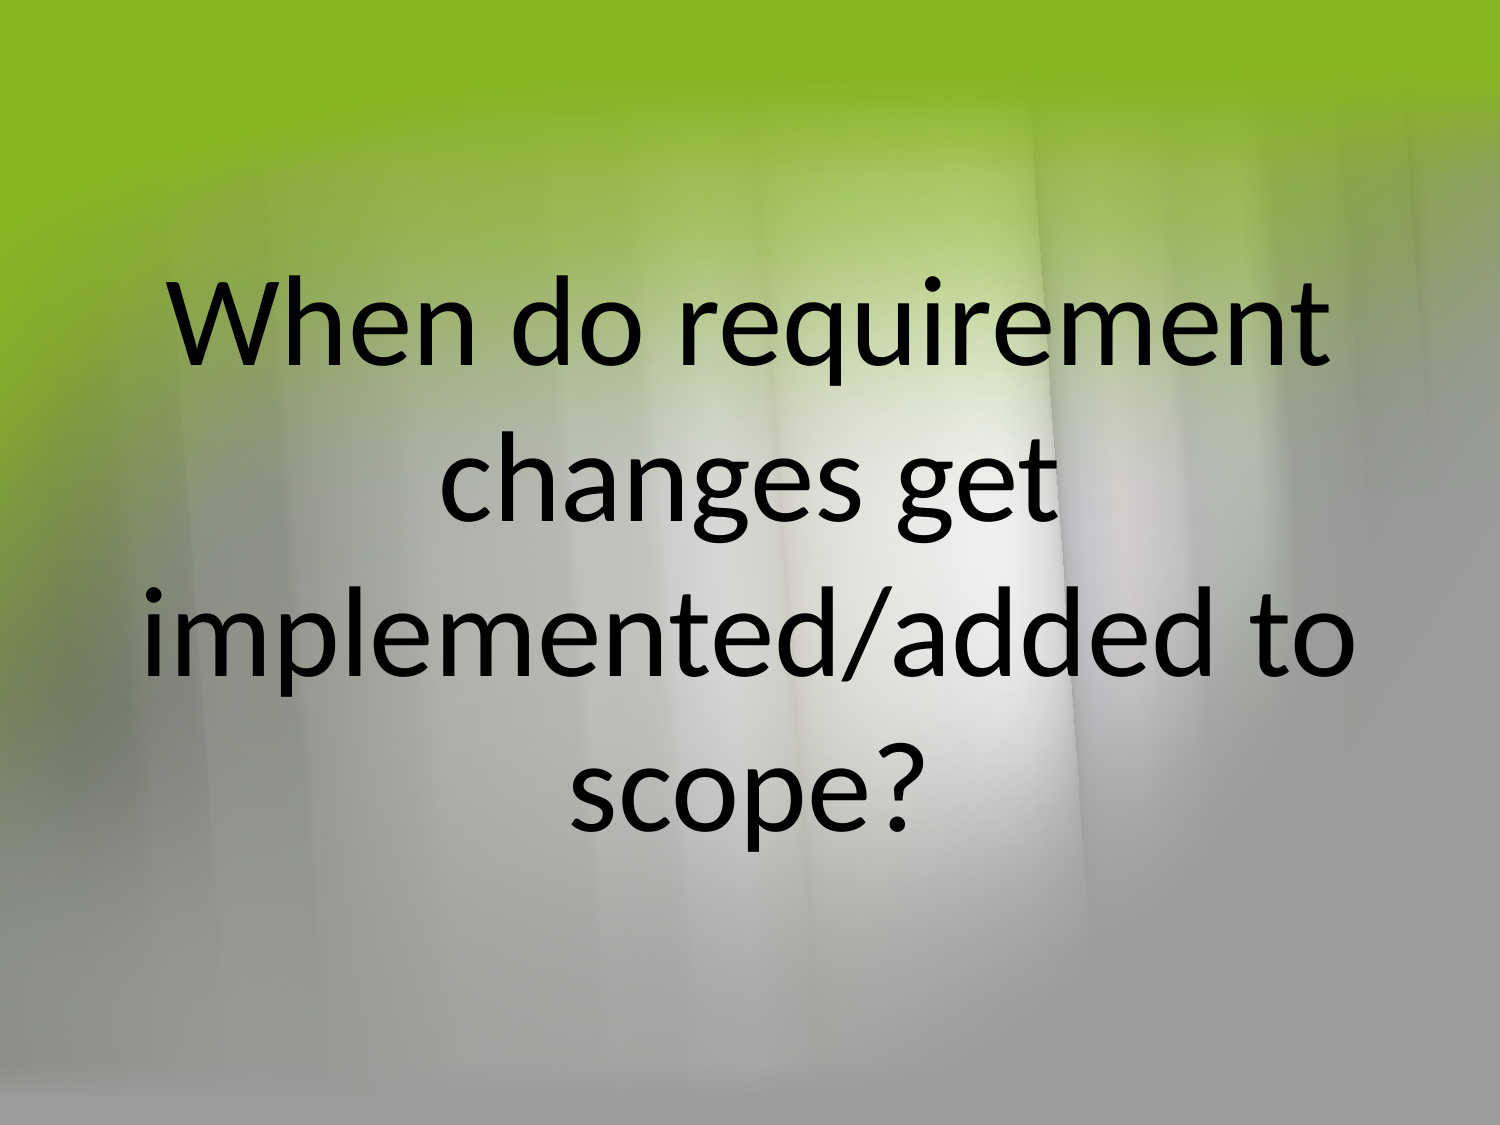

# When do requirement changes get implemented/added to scope?